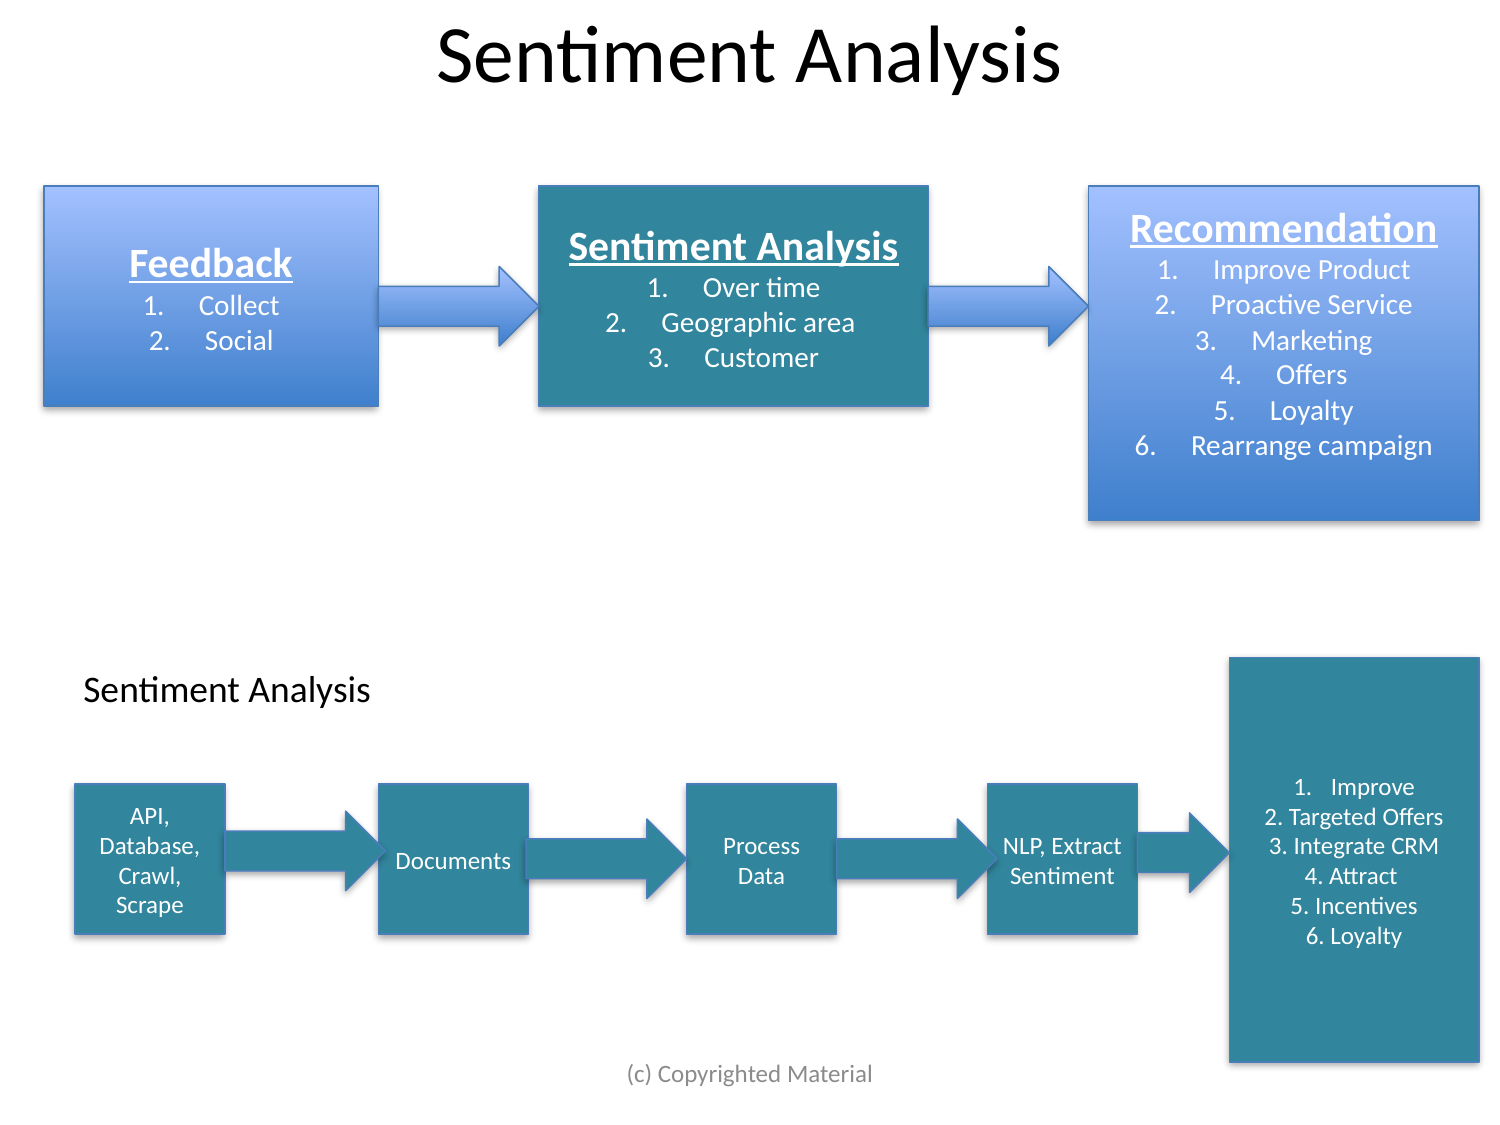

# Sentiment Analysis
Feedback
Collect
Social
Sentiment Analysis
Over time
Geographic area
Customer
Recommendation
Improve Product
Proactive Service
Marketing
Offers
Loyalty
Rearrange campaign

Improve
2. Targeted Offers
3. Integrate CRM
4. Attract
5. Incentives
6. Loyalty
API, Database, Crawl, Scrape
Documents
Process
Data
NLP, Extract Sentiment

Sentiment Analysis
(c) Copyrighted Material